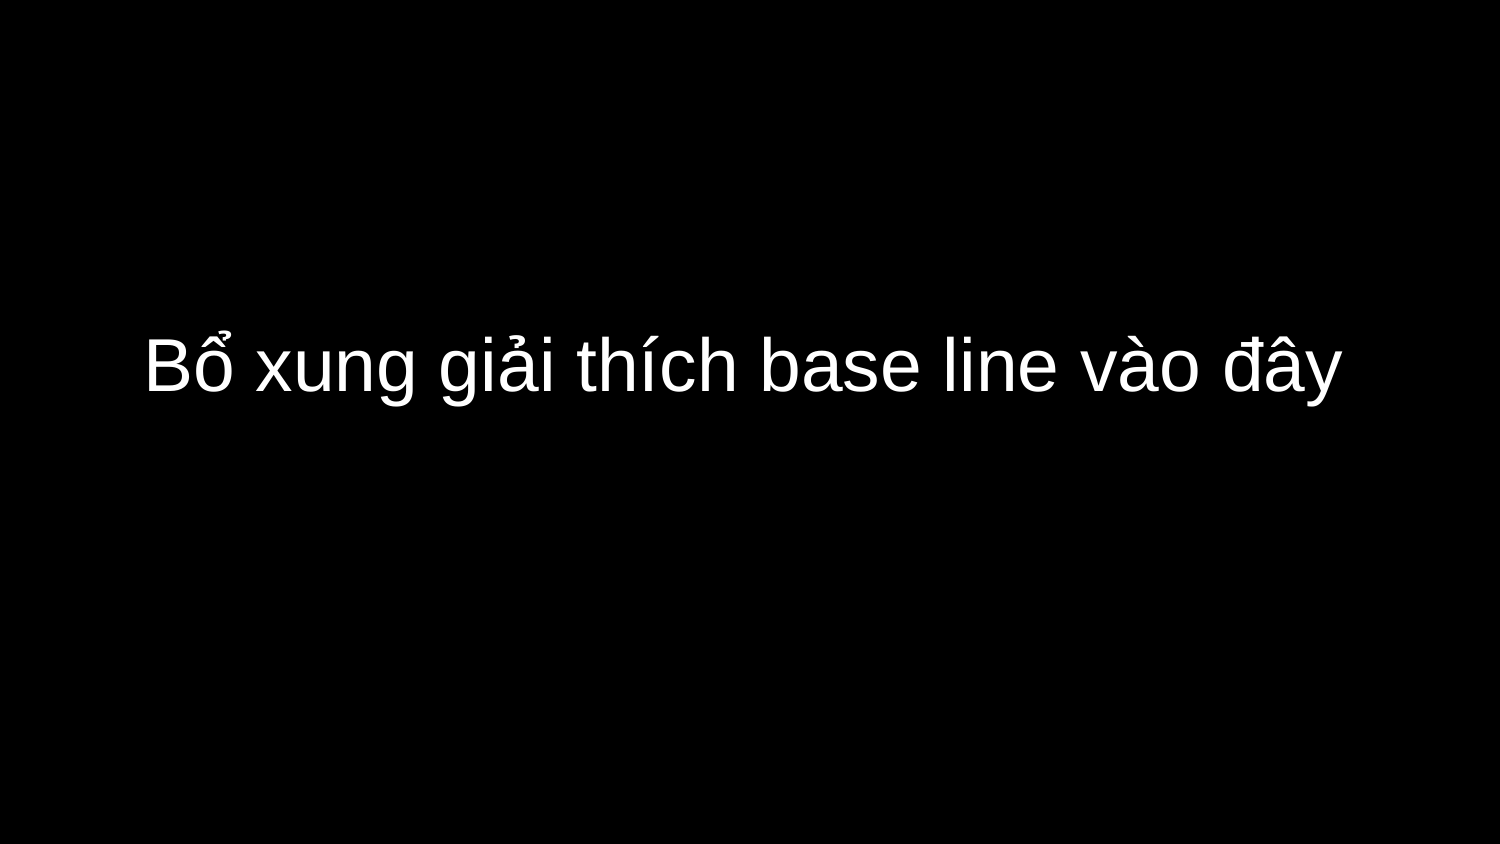

# Bổ xung giải thích base line vào đây